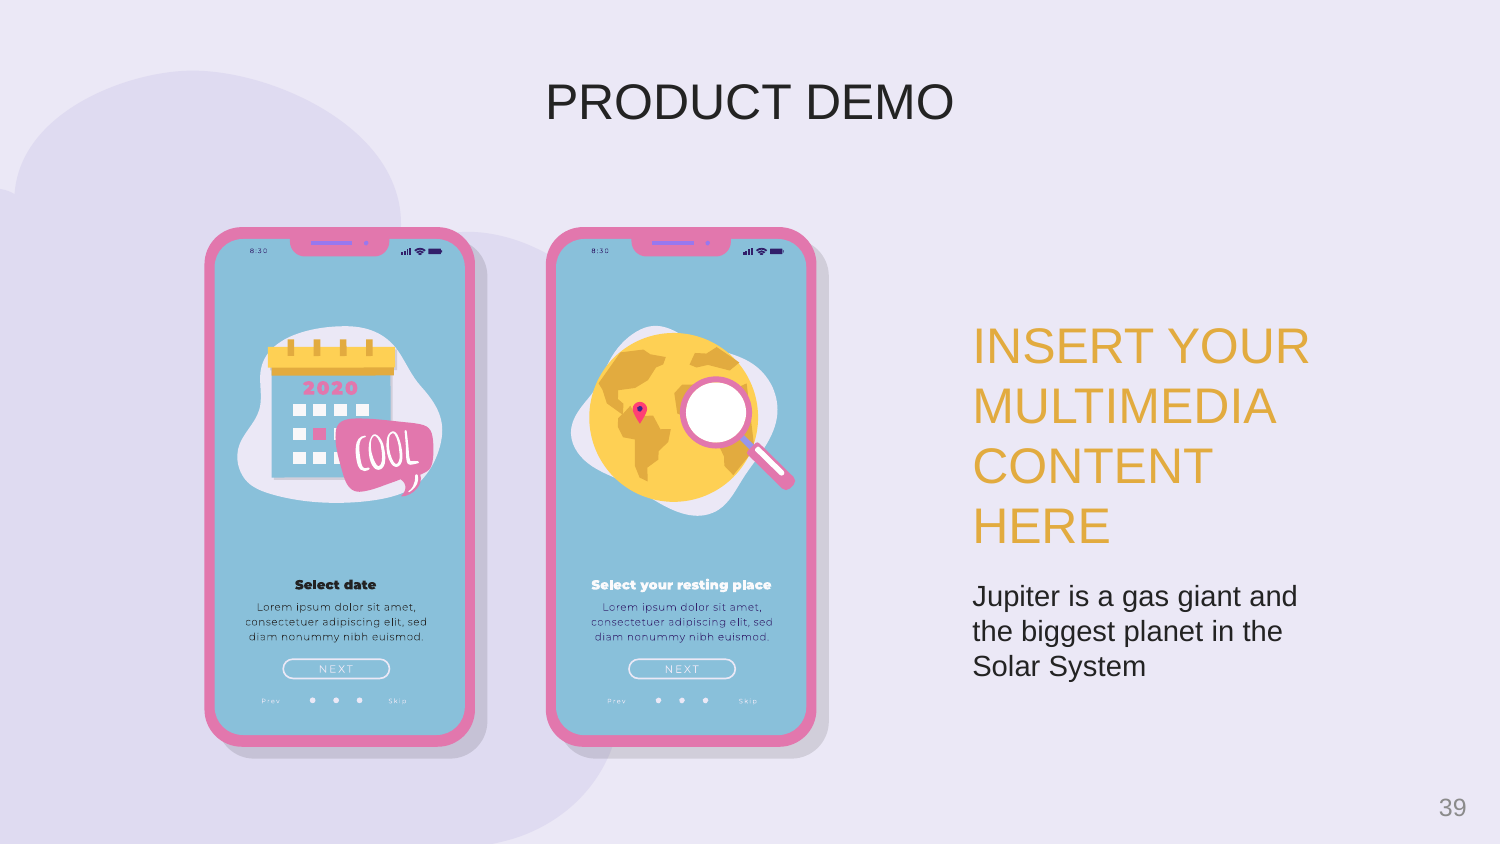

PRODUCT DEMO

INSERT YOUR MULTIMEDIA CONTENT HERE
Jupiter is a gas giant and the biggest planet in the Solar System

39